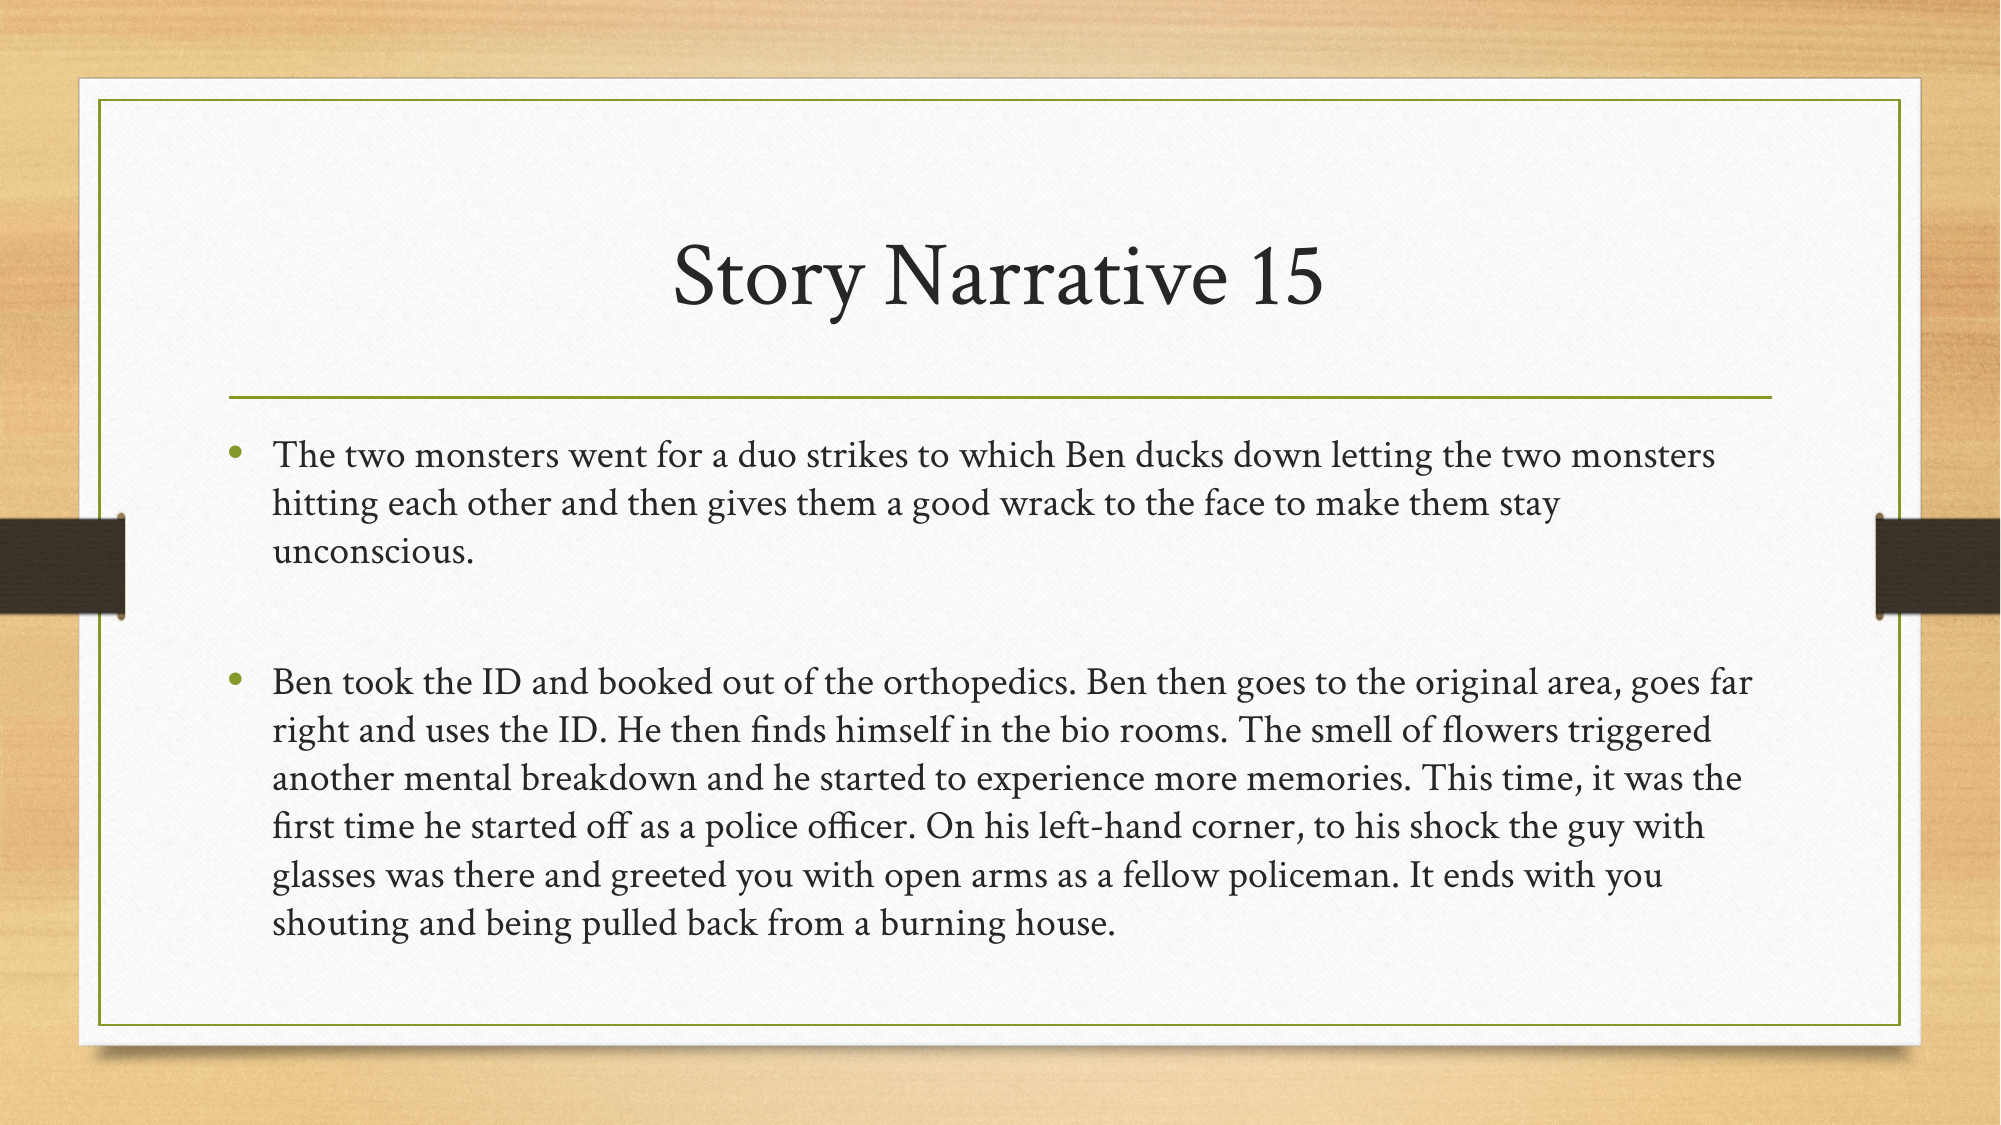

# Story Narrative 15
The two monsters went for a duo strikes to which Ben ducks down letting the two monsters hitting each other and then gives them a good wrack to the face to make them stay unconscious.

Ben took the ID and booked out of the orthopedics. Ben then goes to the original area, goes far right and uses the ID. He then finds himself in the bio rooms. The smell of flowers triggered another mental breakdown and he started to experience more memories. This time, it was the first time he started off as a police officer. On his left-hand corner, to his shock the guy with glasses was there and greeted you with open arms as a fellow policeman. It ends with you shouting and being pulled back from a burning house.